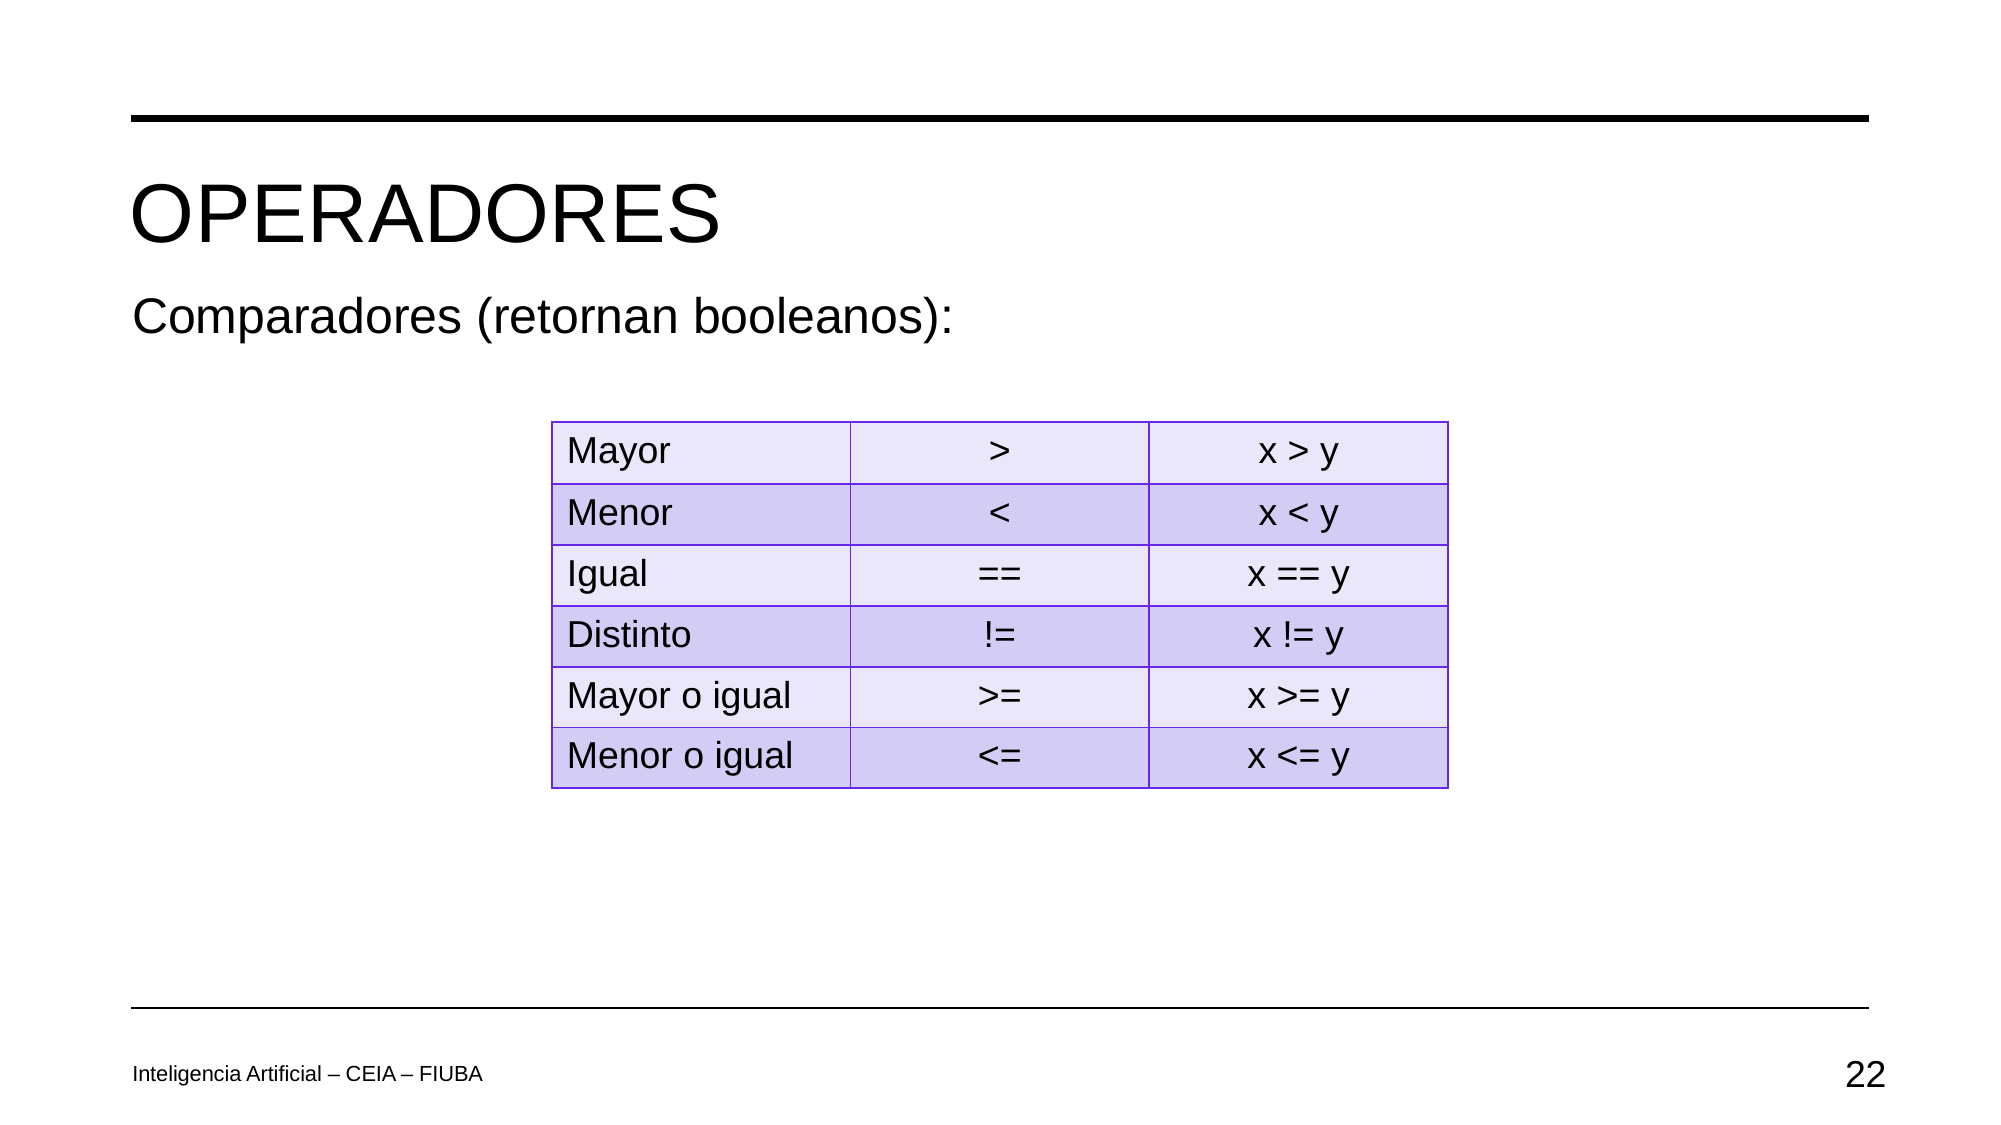

# Operadores
Comparadores (retornan booleanos):
| Mayor | > | x > y |
| --- | --- | --- |
| Menor | < | x < y |
| Igual | == | x == y |
| Distinto | != | x != y |
| Mayor o igual | >= | x >= y |
| Menor o igual | <= | x <= y |
Inteligencia Artificial – CEIA – FIUBA
22